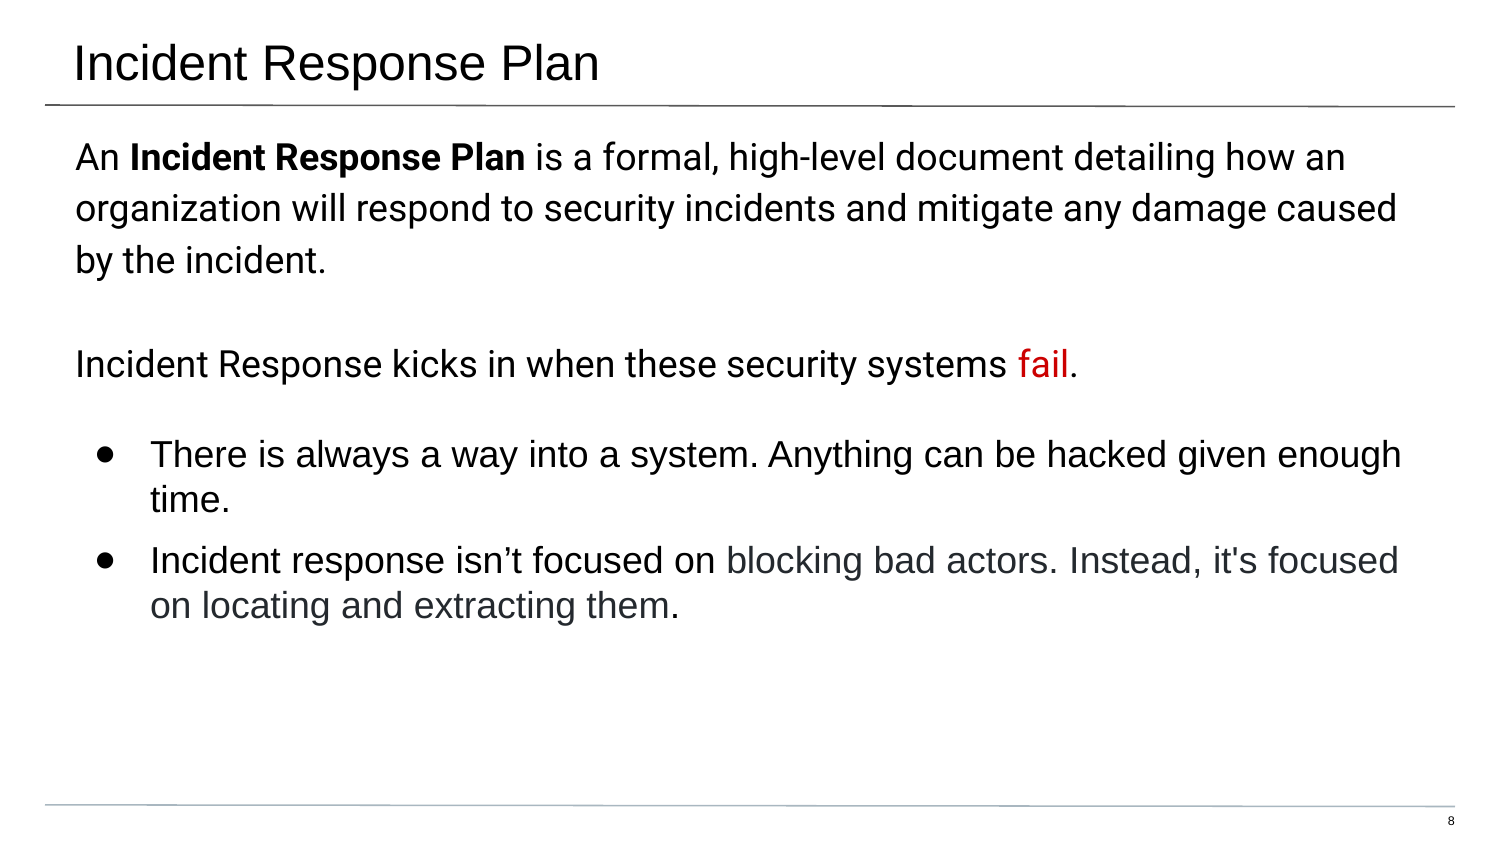

# Incident Response Plan
An Incident Response Plan is a formal, high-level document detailing how an organization will respond to security incidents and mitigate any damage caused by the incident.

Incident Response kicks in when these security systems fail.

There is always a way into a system. Anything can be hacked given enough time.
Incident response isn’t focused on blocking bad actors. Instead, it's focused on locating and extracting them.

8